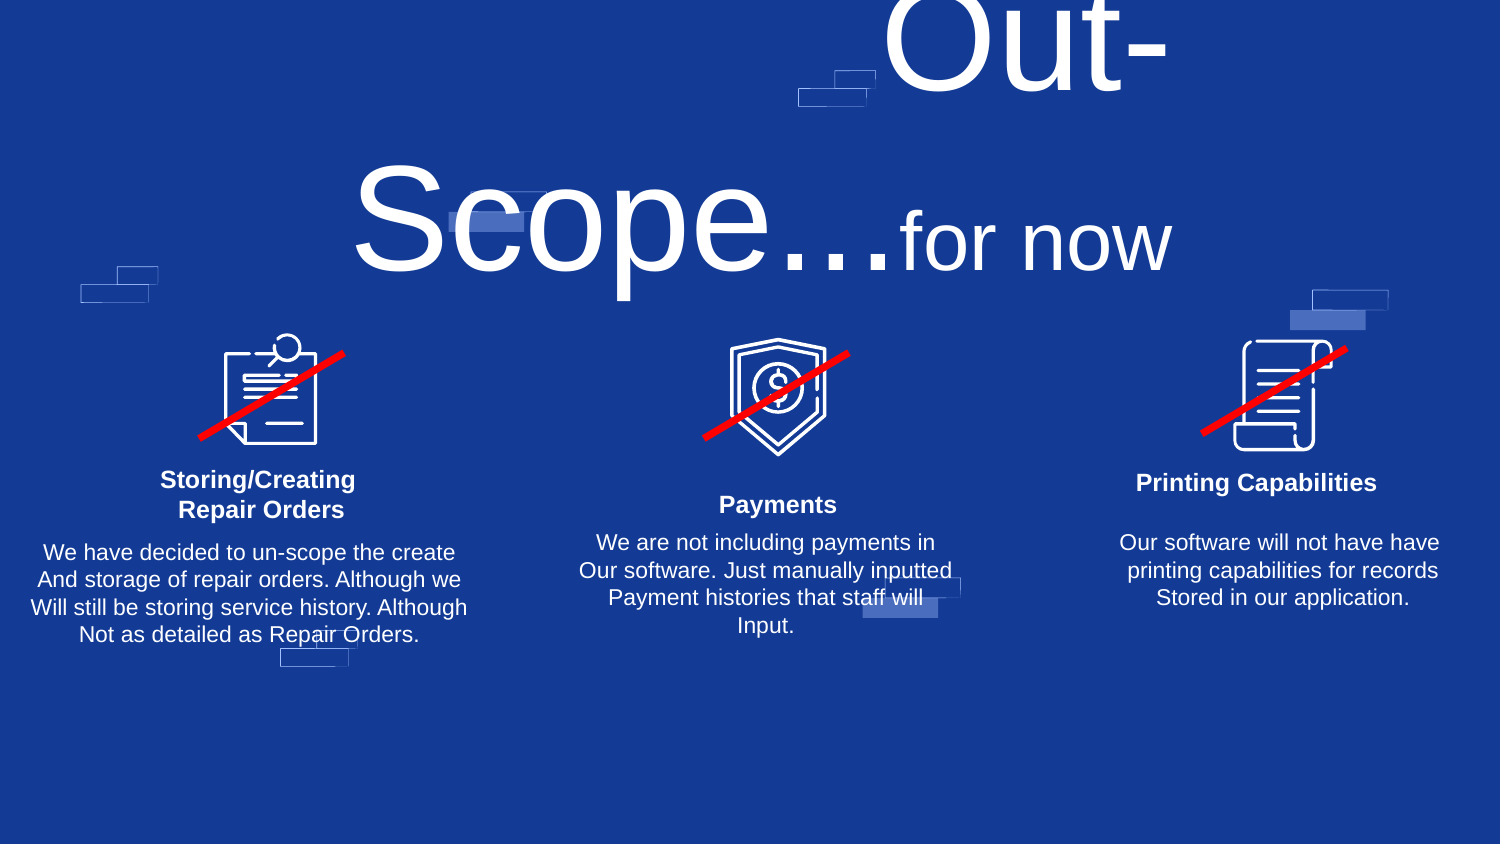

# Out-Scope...for now

Storing/Creating
Repair Orders
Printing Capabilities
Payments
Our software will not have have
printing capabilities for records
Stored in our application.
We are not including payments in
Our software. Just manually inputted
Payment histories that staff will
Input.
We have decided to un-scope the create
And storage of repair orders. Although we
Will still be storing service history. Although
Not as detailed as Repair Orders.